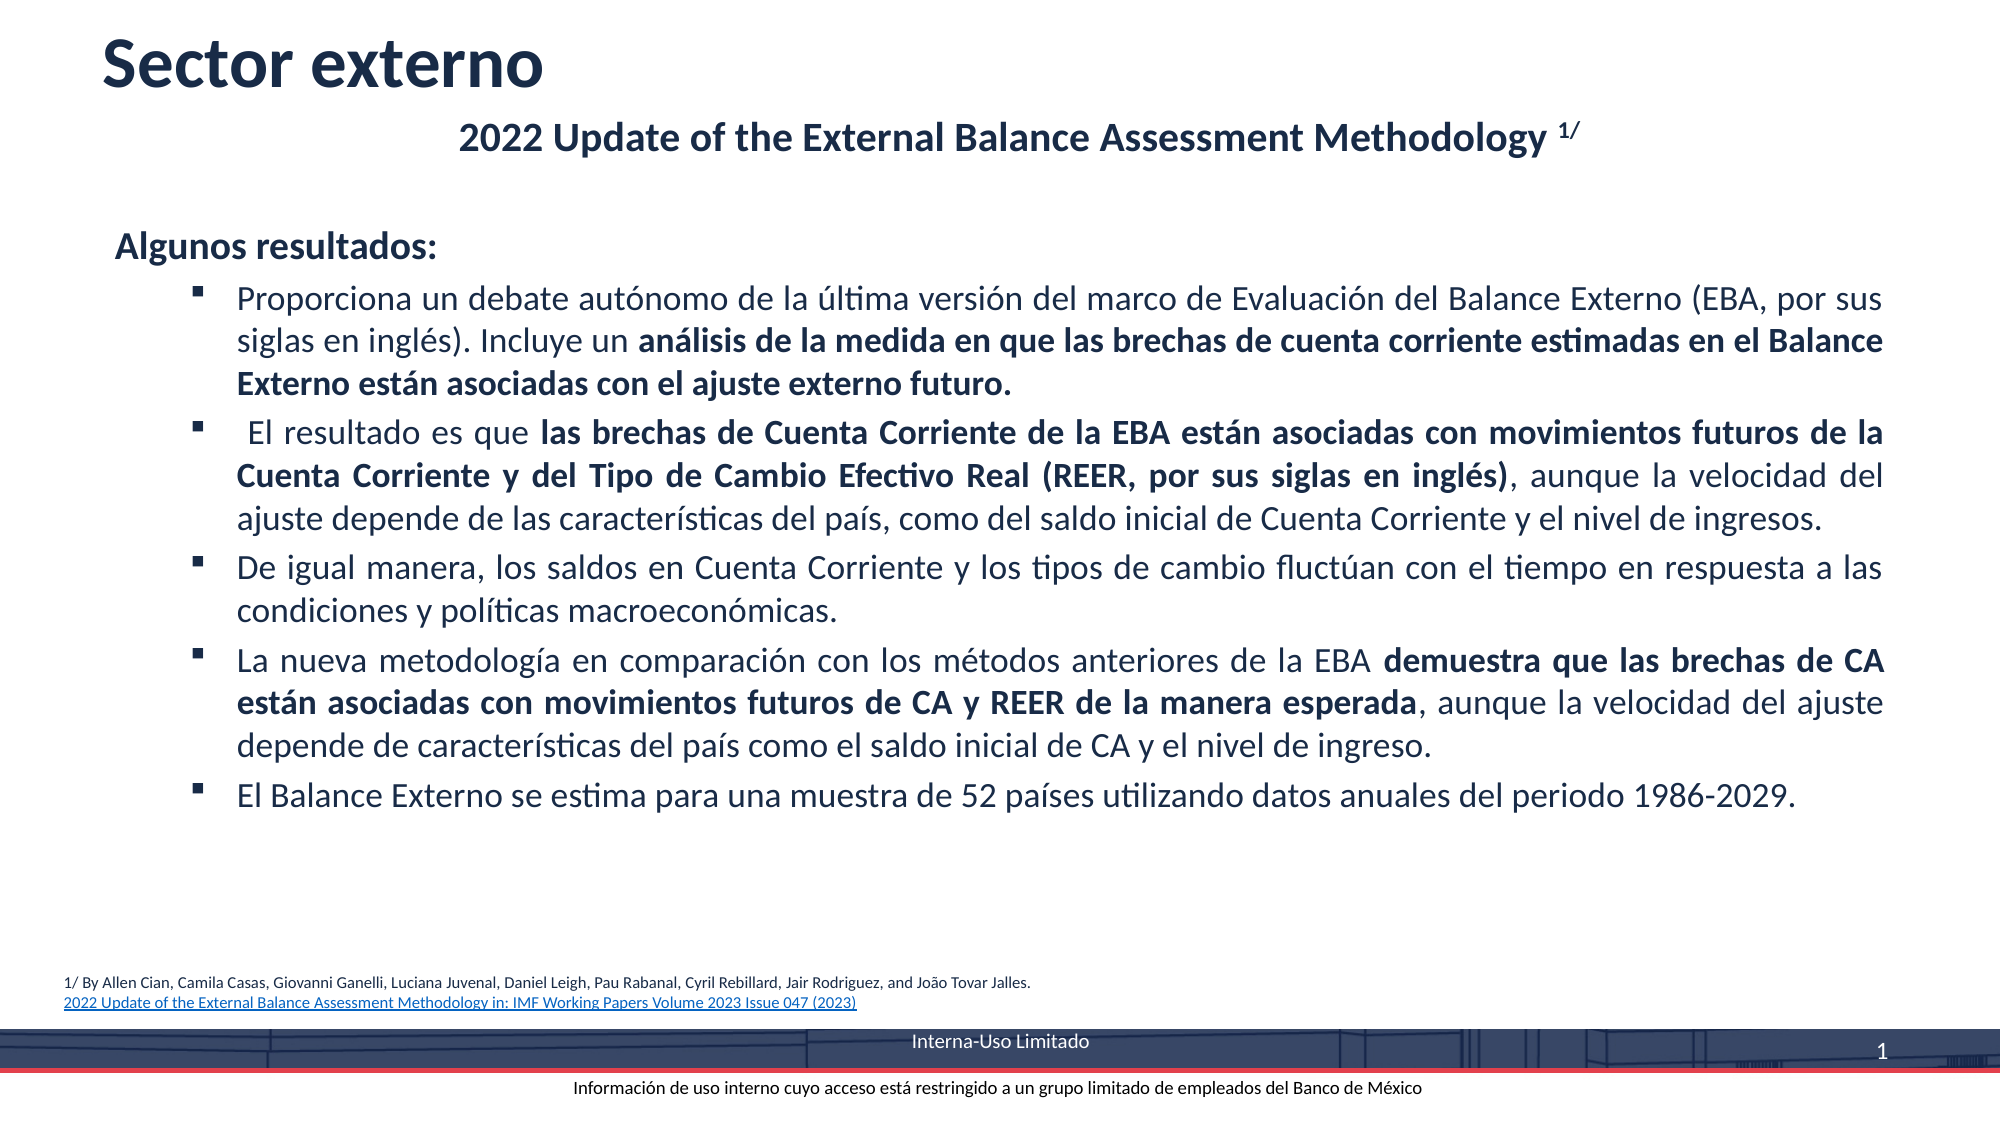

Sector externo
2022 Update of the External Balance Assessment Methodology 1/
Algunos resultados:
Proporciona un debate autónomo de la última versión del marco de Evaluación del Balance Externo (EBA, por sus siglas en inglés). Incluye un análisis de la medida en que las brechas de cuenta corriente estimadas en el Balance Externo están asociadas con el ajuste externo futuro.
 El resultado es que las brechas de Cuenta Corriente de la EBA están asociadas con movimientos futuros de la Cuenta Corriente y del Tipo de Cambio Efectivo Real (REER, por sus siglas en inglés), aunque la velocidad del ajuste depende de las características del país, como del saldo inicial de Cuenta Corriente y el nivel de ingresos.
De igual manera, los saldos en Cuenta Corriente y los tipos de cambio fluctúan con el tiempo en respuesta a las condiciones y políticas macroeconómicas.
La nueva metodología en comparación con los métodos anteriores de la EBA demuestra que las brechas de CA están asociadas con movimientos futuros de CA y REER de la manera esperada, aunque la velocidad del ajuste depende de características del país como el saldo inicial de CA y el nivel de ingreso.
El Balance Externo se estima para una muestra de 52 países utilizando datos anuales del periodo 1986-2029.

1/ By Allen Cian, Camila Casas, Giovanni Ganelli, Luciana Juvenal, Daniel Leigh, Pau Rabanal, Cyril Rebillard, Jair Rodriguez, and João Tovar Jalles.
2022 Update of the External Balance Assessment Methodology in: IMF Working Papers Volume 2023 Issue 047 (2023)
 Interna-Uso Limitado

Información de uso interno cuyo acceso está restringido a un grupo limitado de empleados del Banco de México